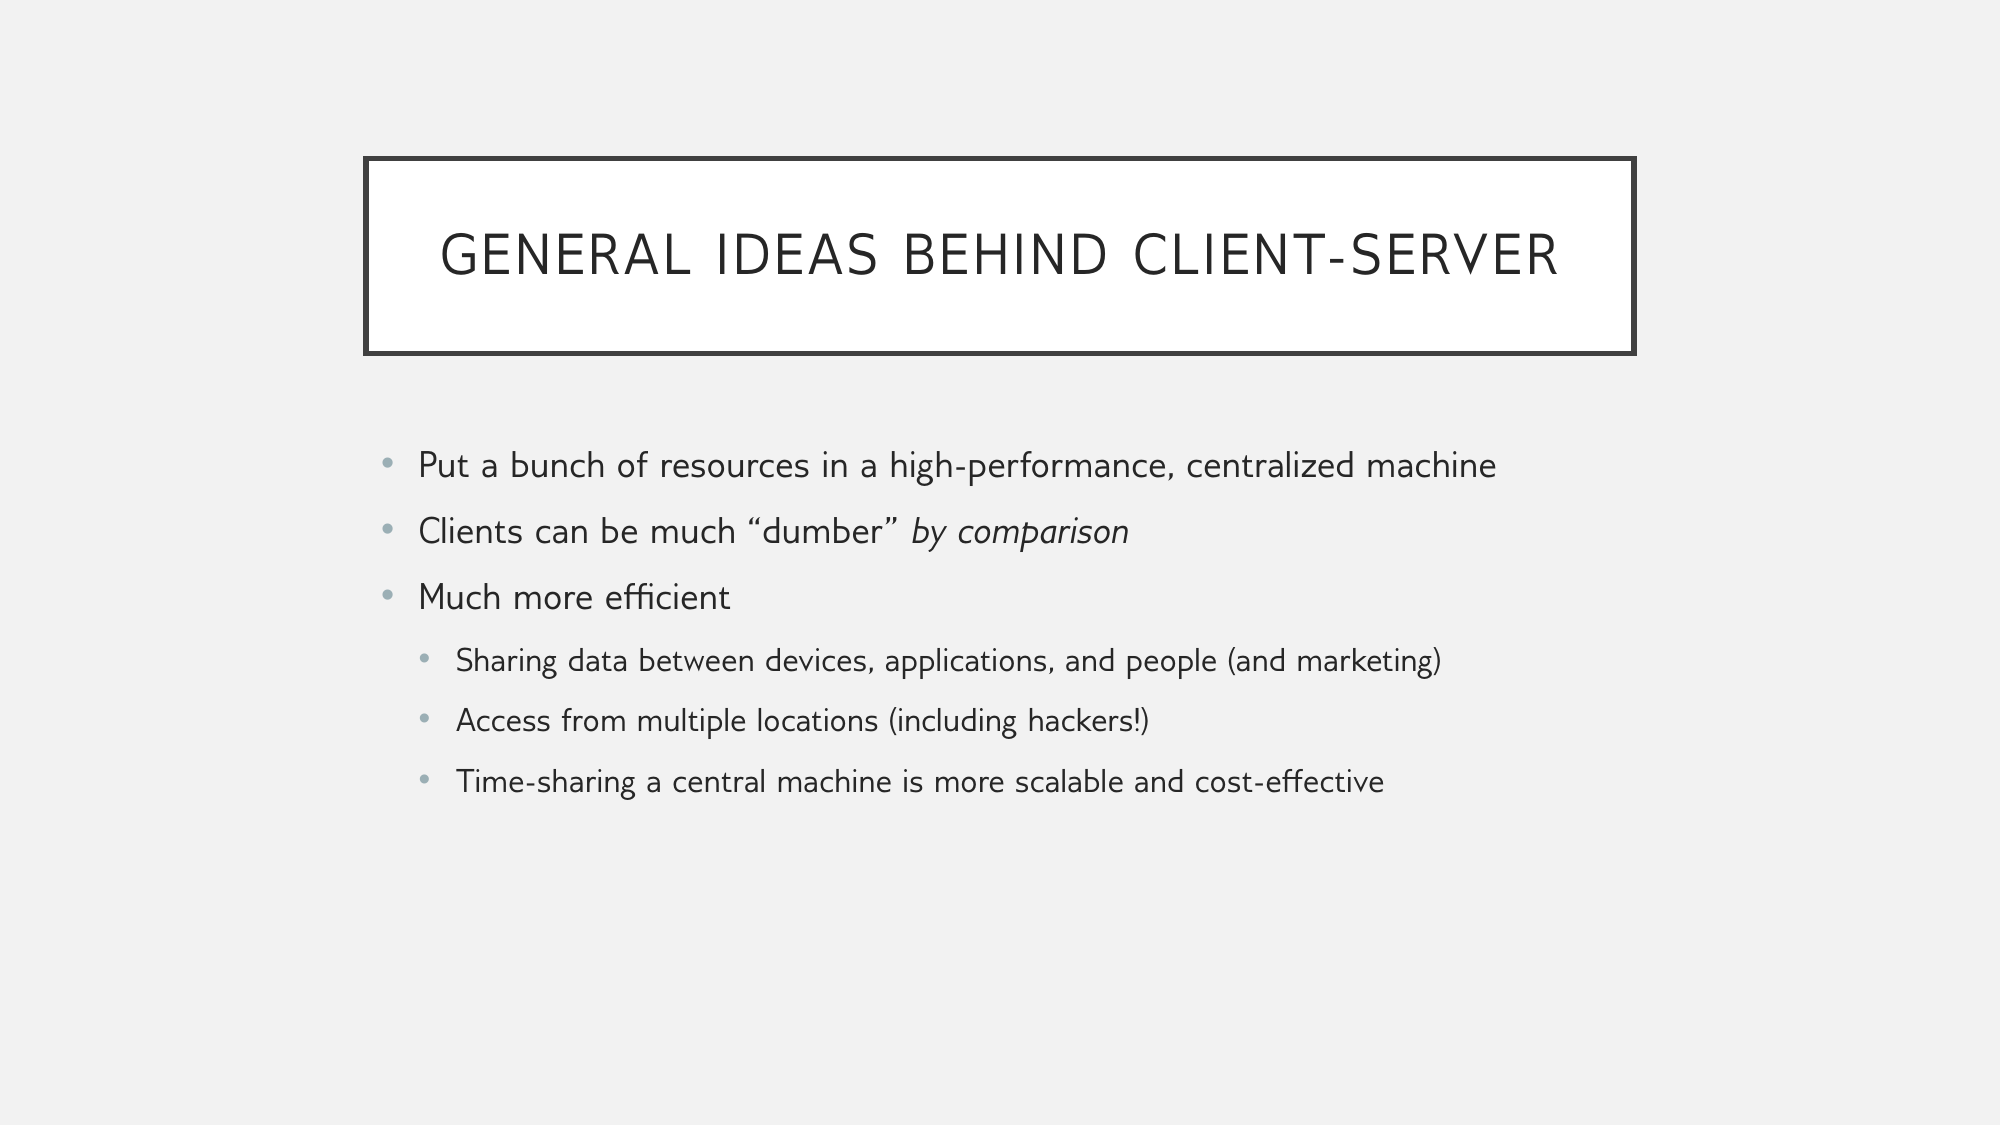

# General Ideas Behind Client-server
Put a bunch of resources in a high-performance, centralized machine
Clients can be much “dumber” by comparison
Much more efficient
Sharing data between devices, applications, and people (and marketing)
Access from multiple locations (including hackers!)
Time-sharing a central machine is more scalable and cost-effective